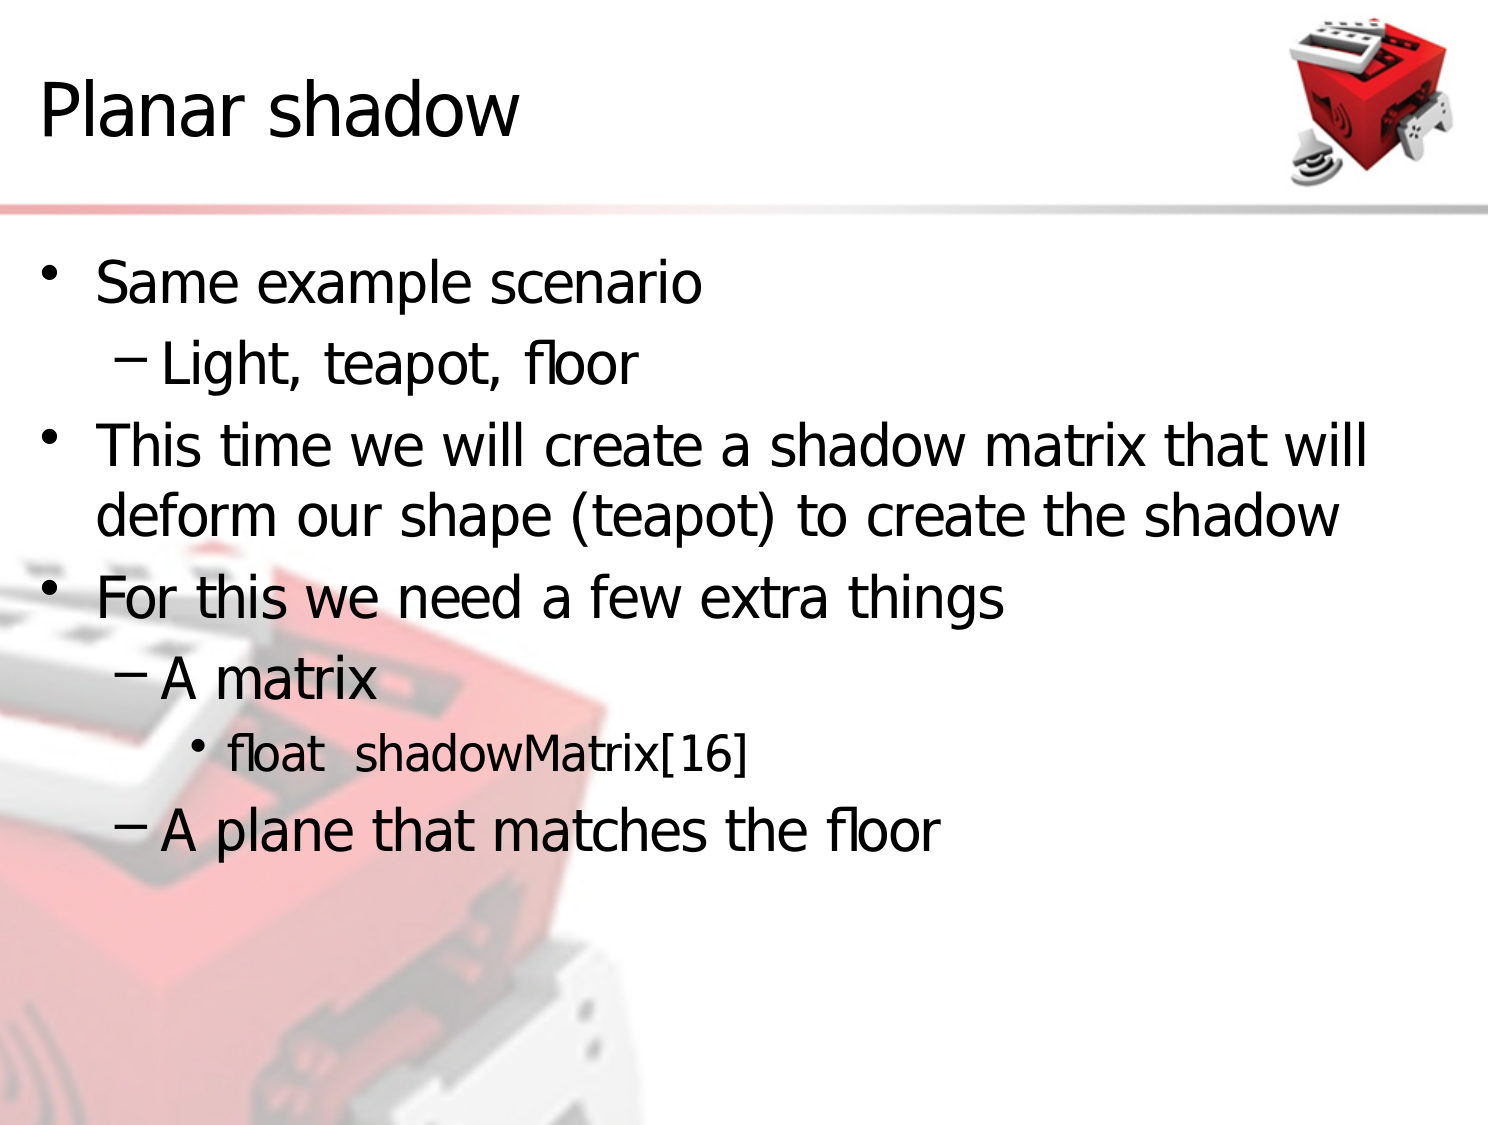

# Planar shadow
Same example scenario
Light, teapot, floor
This time we will create a shadow matrix that will deform our shape (teapot) to create the shadow
For this we need a few extra things
A matrix
float  shadowMatrix[16]
A plane that matches the floor